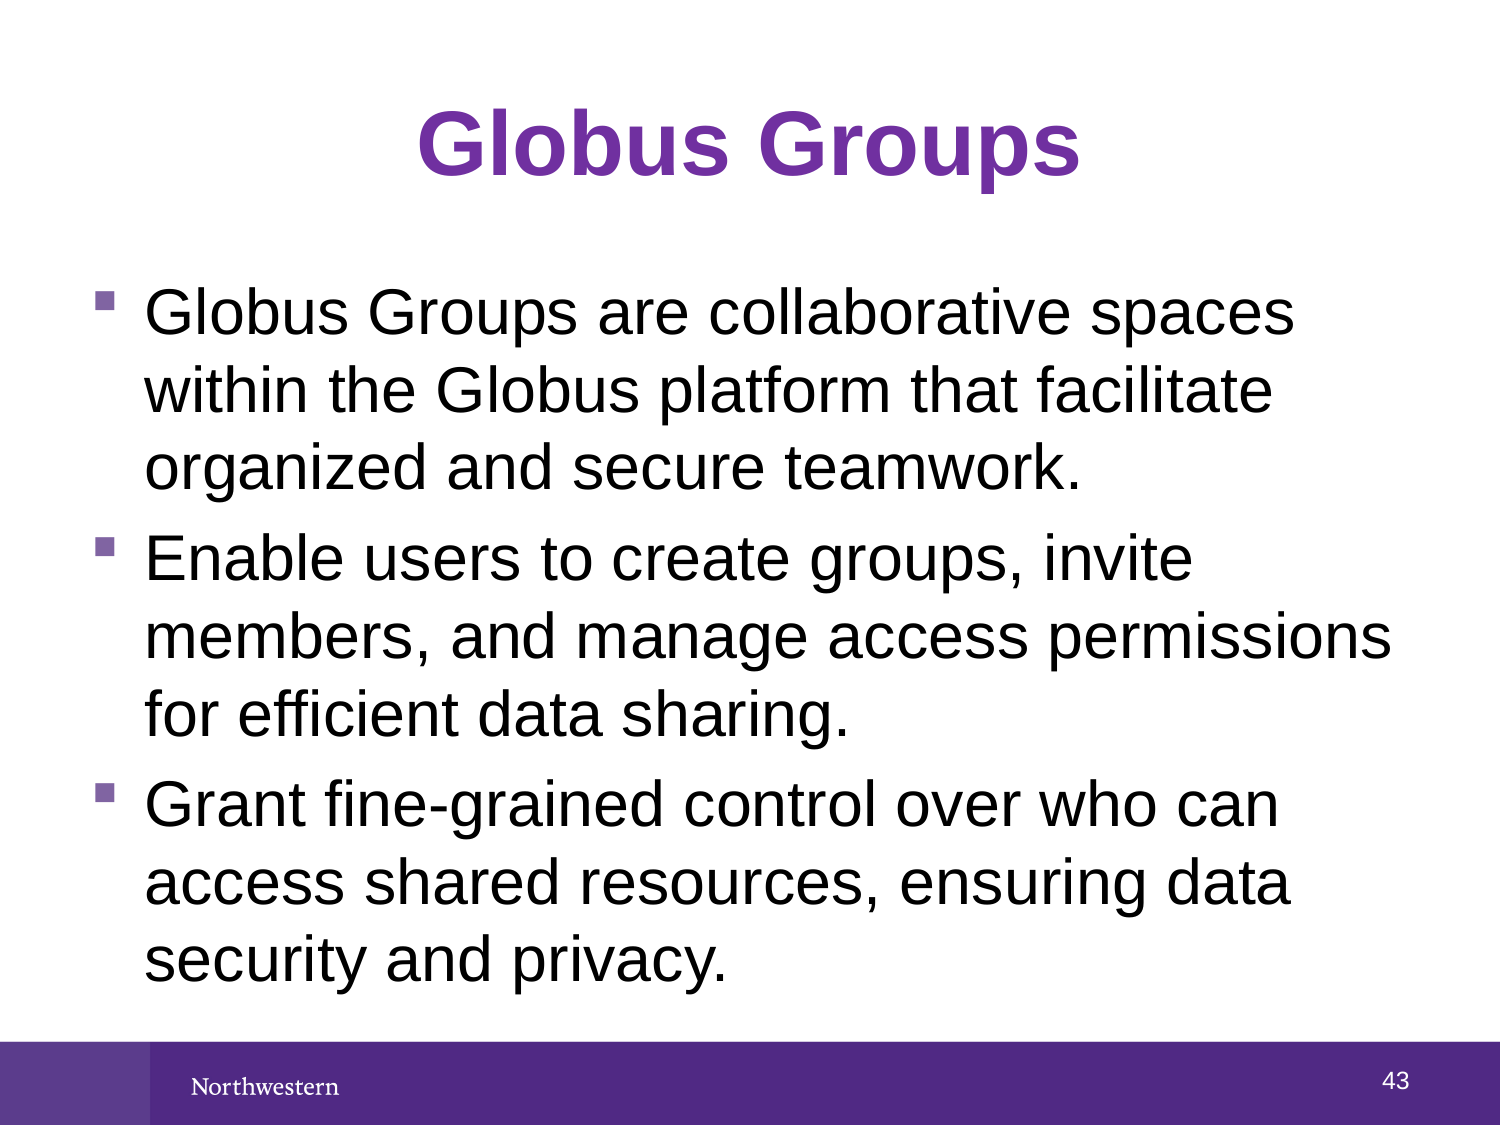

# Globus Groups
Globus Groups are collaborative spaces within the Globus platform that facilitate organized and secure teamwork.
Enable users to create groups, invite members, and manage access permissions for efficient data sharing.
Grant fine-grained control over who can access shared resources, ensuring data security and privacy.
43